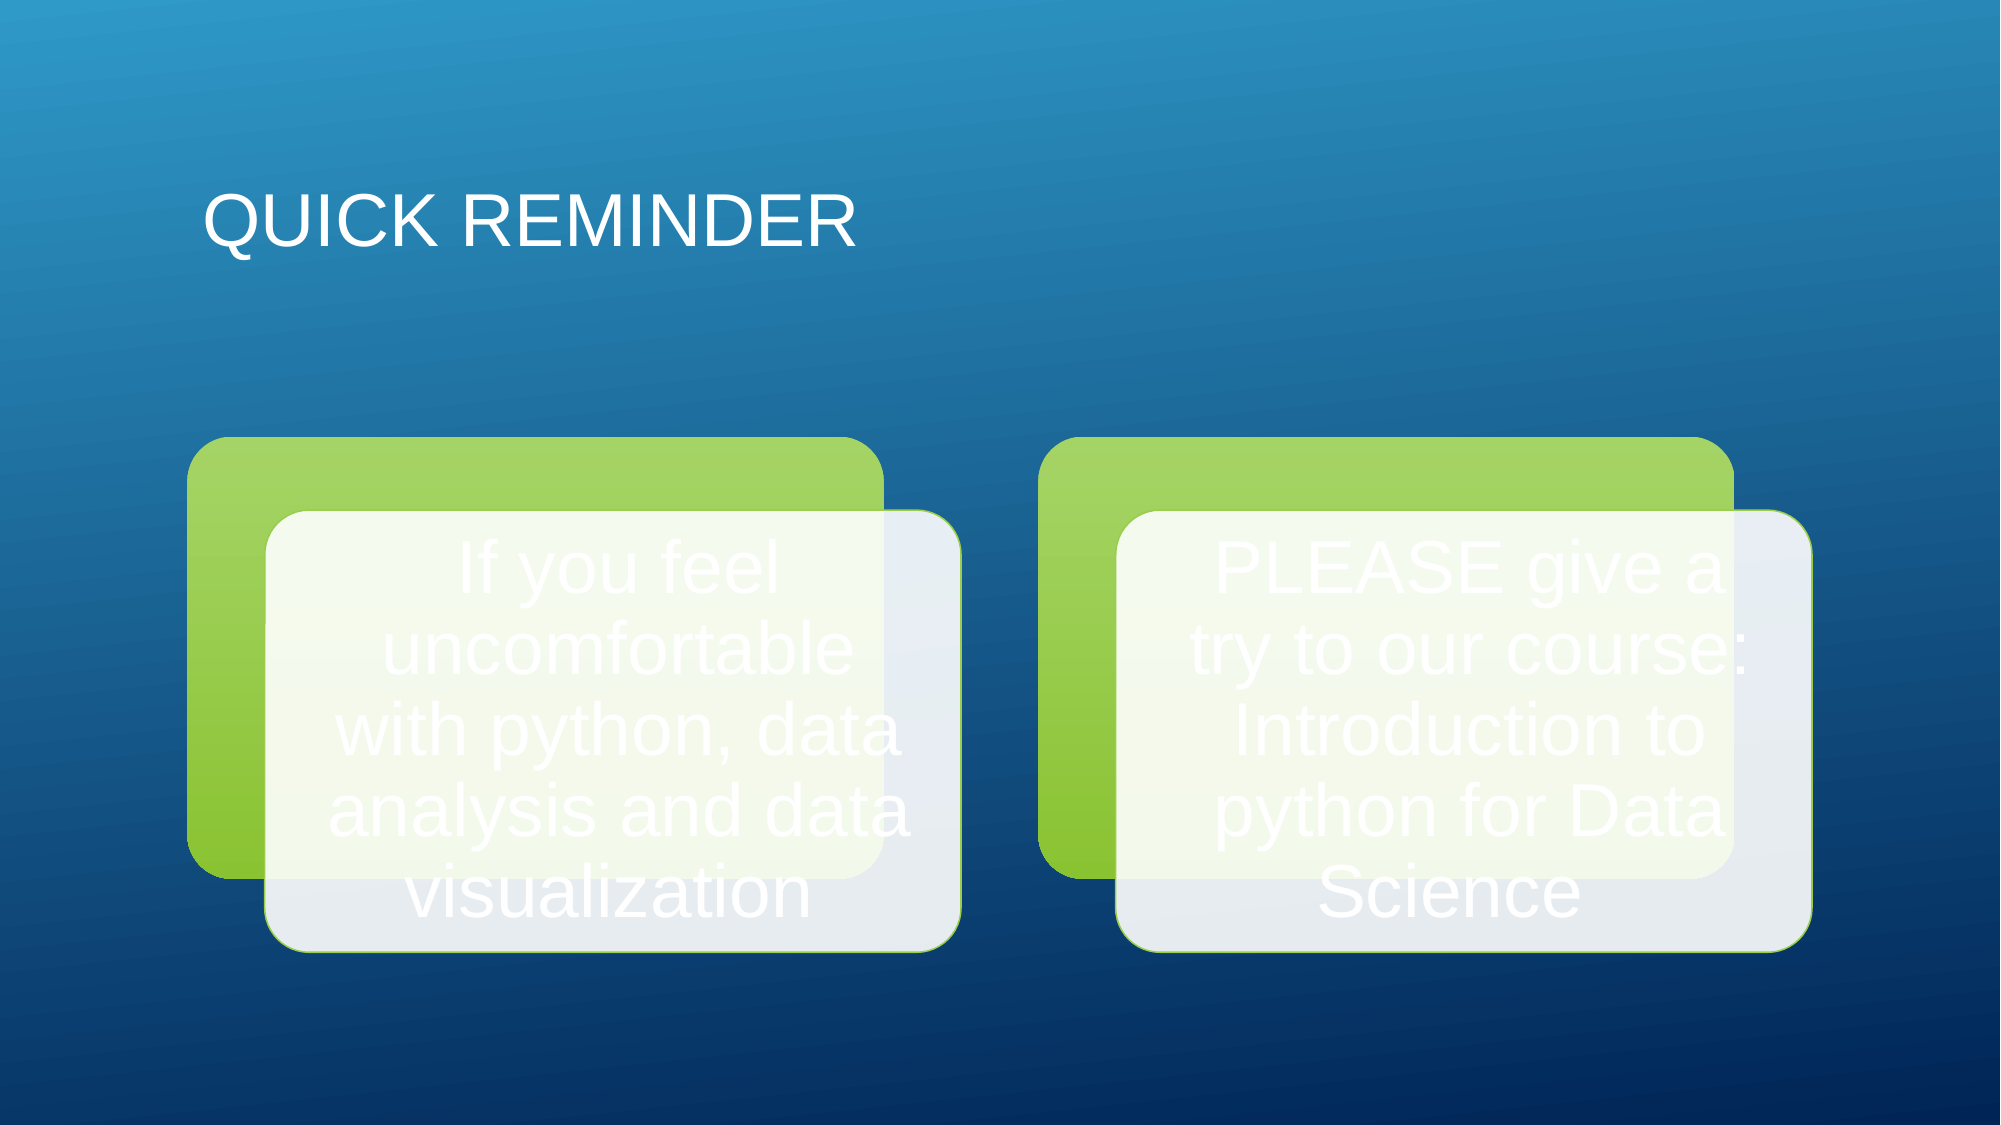

# Quick reminder
If you feel uncomfortable with python, data analysis and data visualization
PLEASE give a try to our course: Introduction to python for Data Science